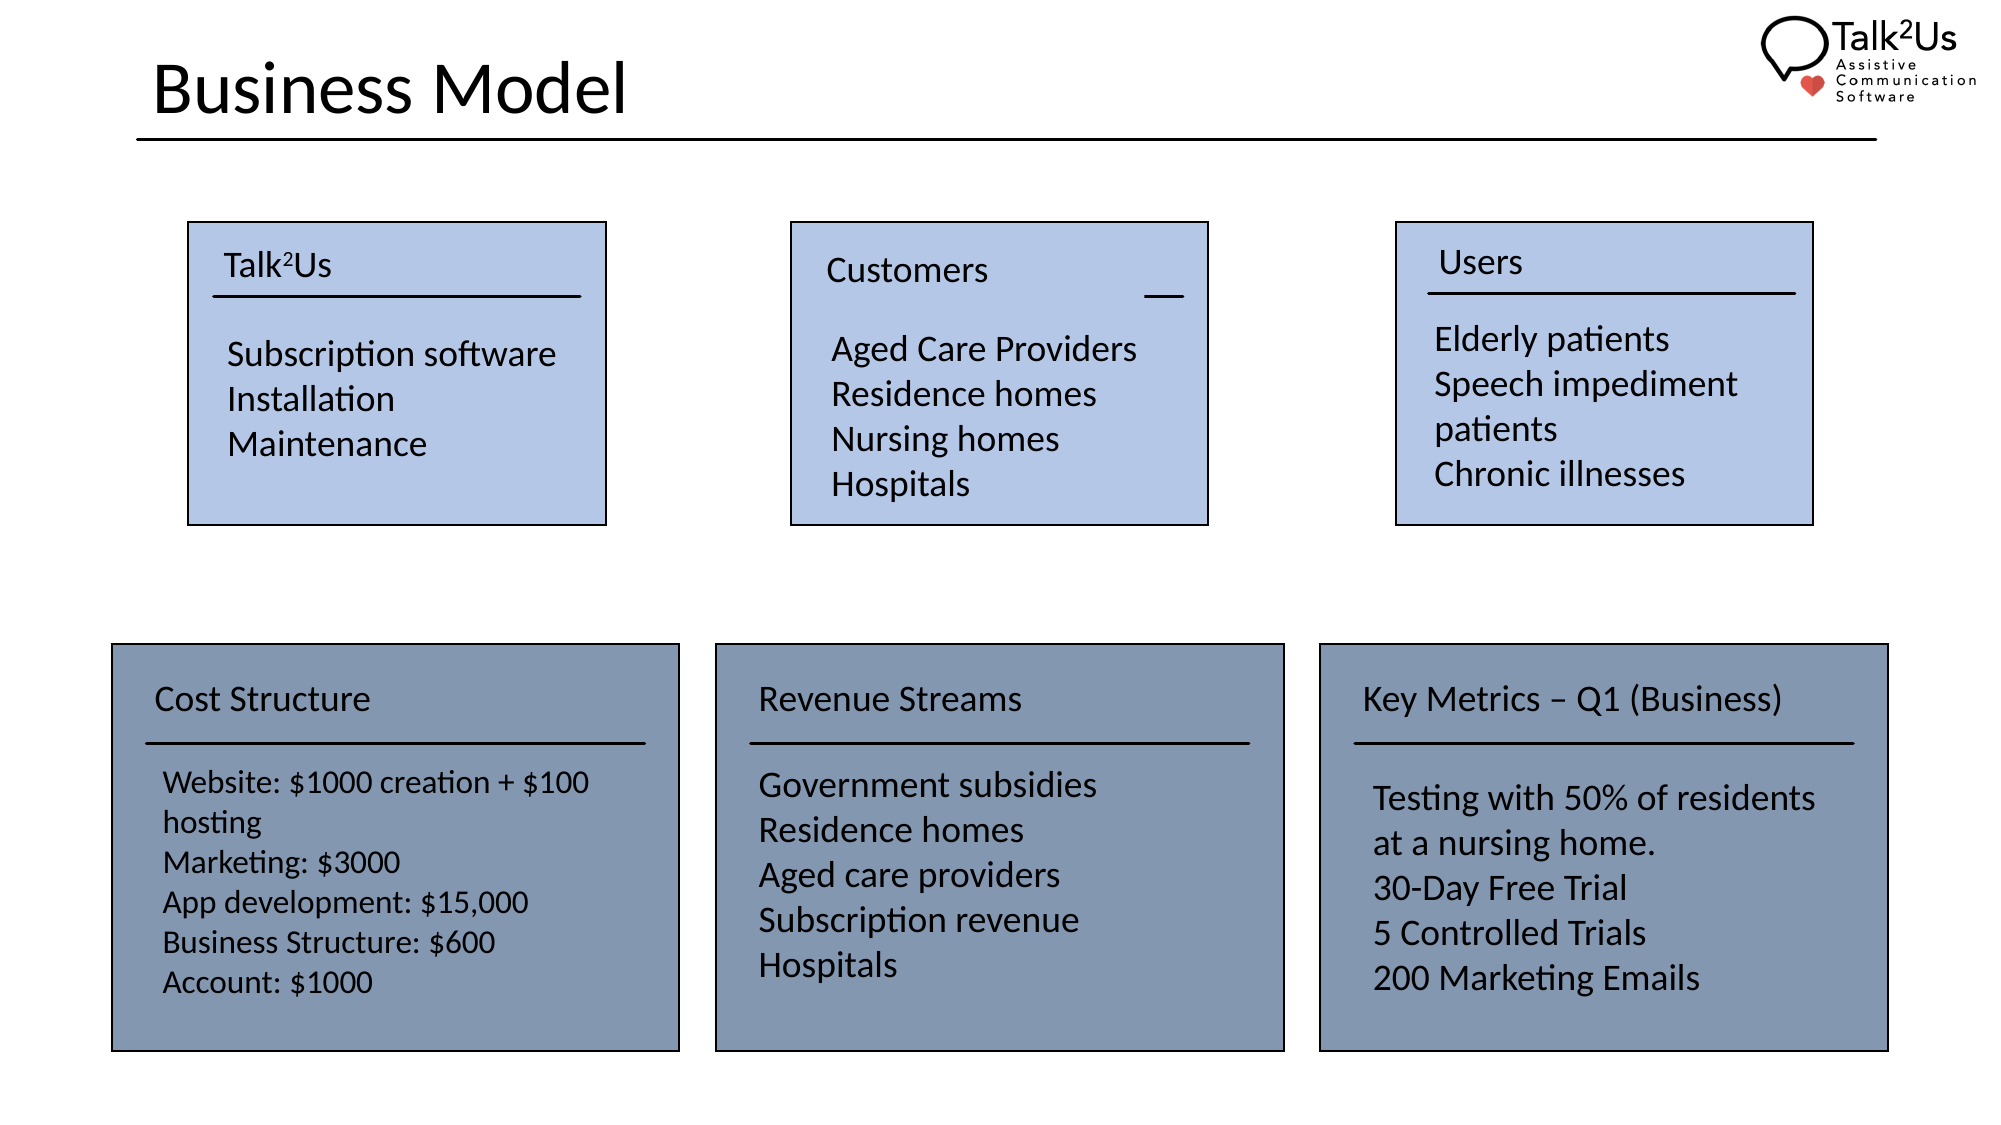

# Business Model

Talk2Us
Subscription software
Installation
Maintenance

Customers

Users
Elderly patients
Speech impediment patients
Chronic illnesses
Aged Care Providers
Residence homes
Nursing homes
Hospitals

Revenue Streams

Cost Structure

Key Metrics – Q1 (Business)
Government subsidies
Residence homes
Aged care providers
Subscription revenue
Hospitals
Website: $1000 creation + $100 hosting
Marketing: $3000
App development: $15,000
Business Structure: $600
Account: $1000

Testing with 50% of residents at a nursing home.
30-Day Free Trial
5 Controlled Trials
200 Marketing Emails